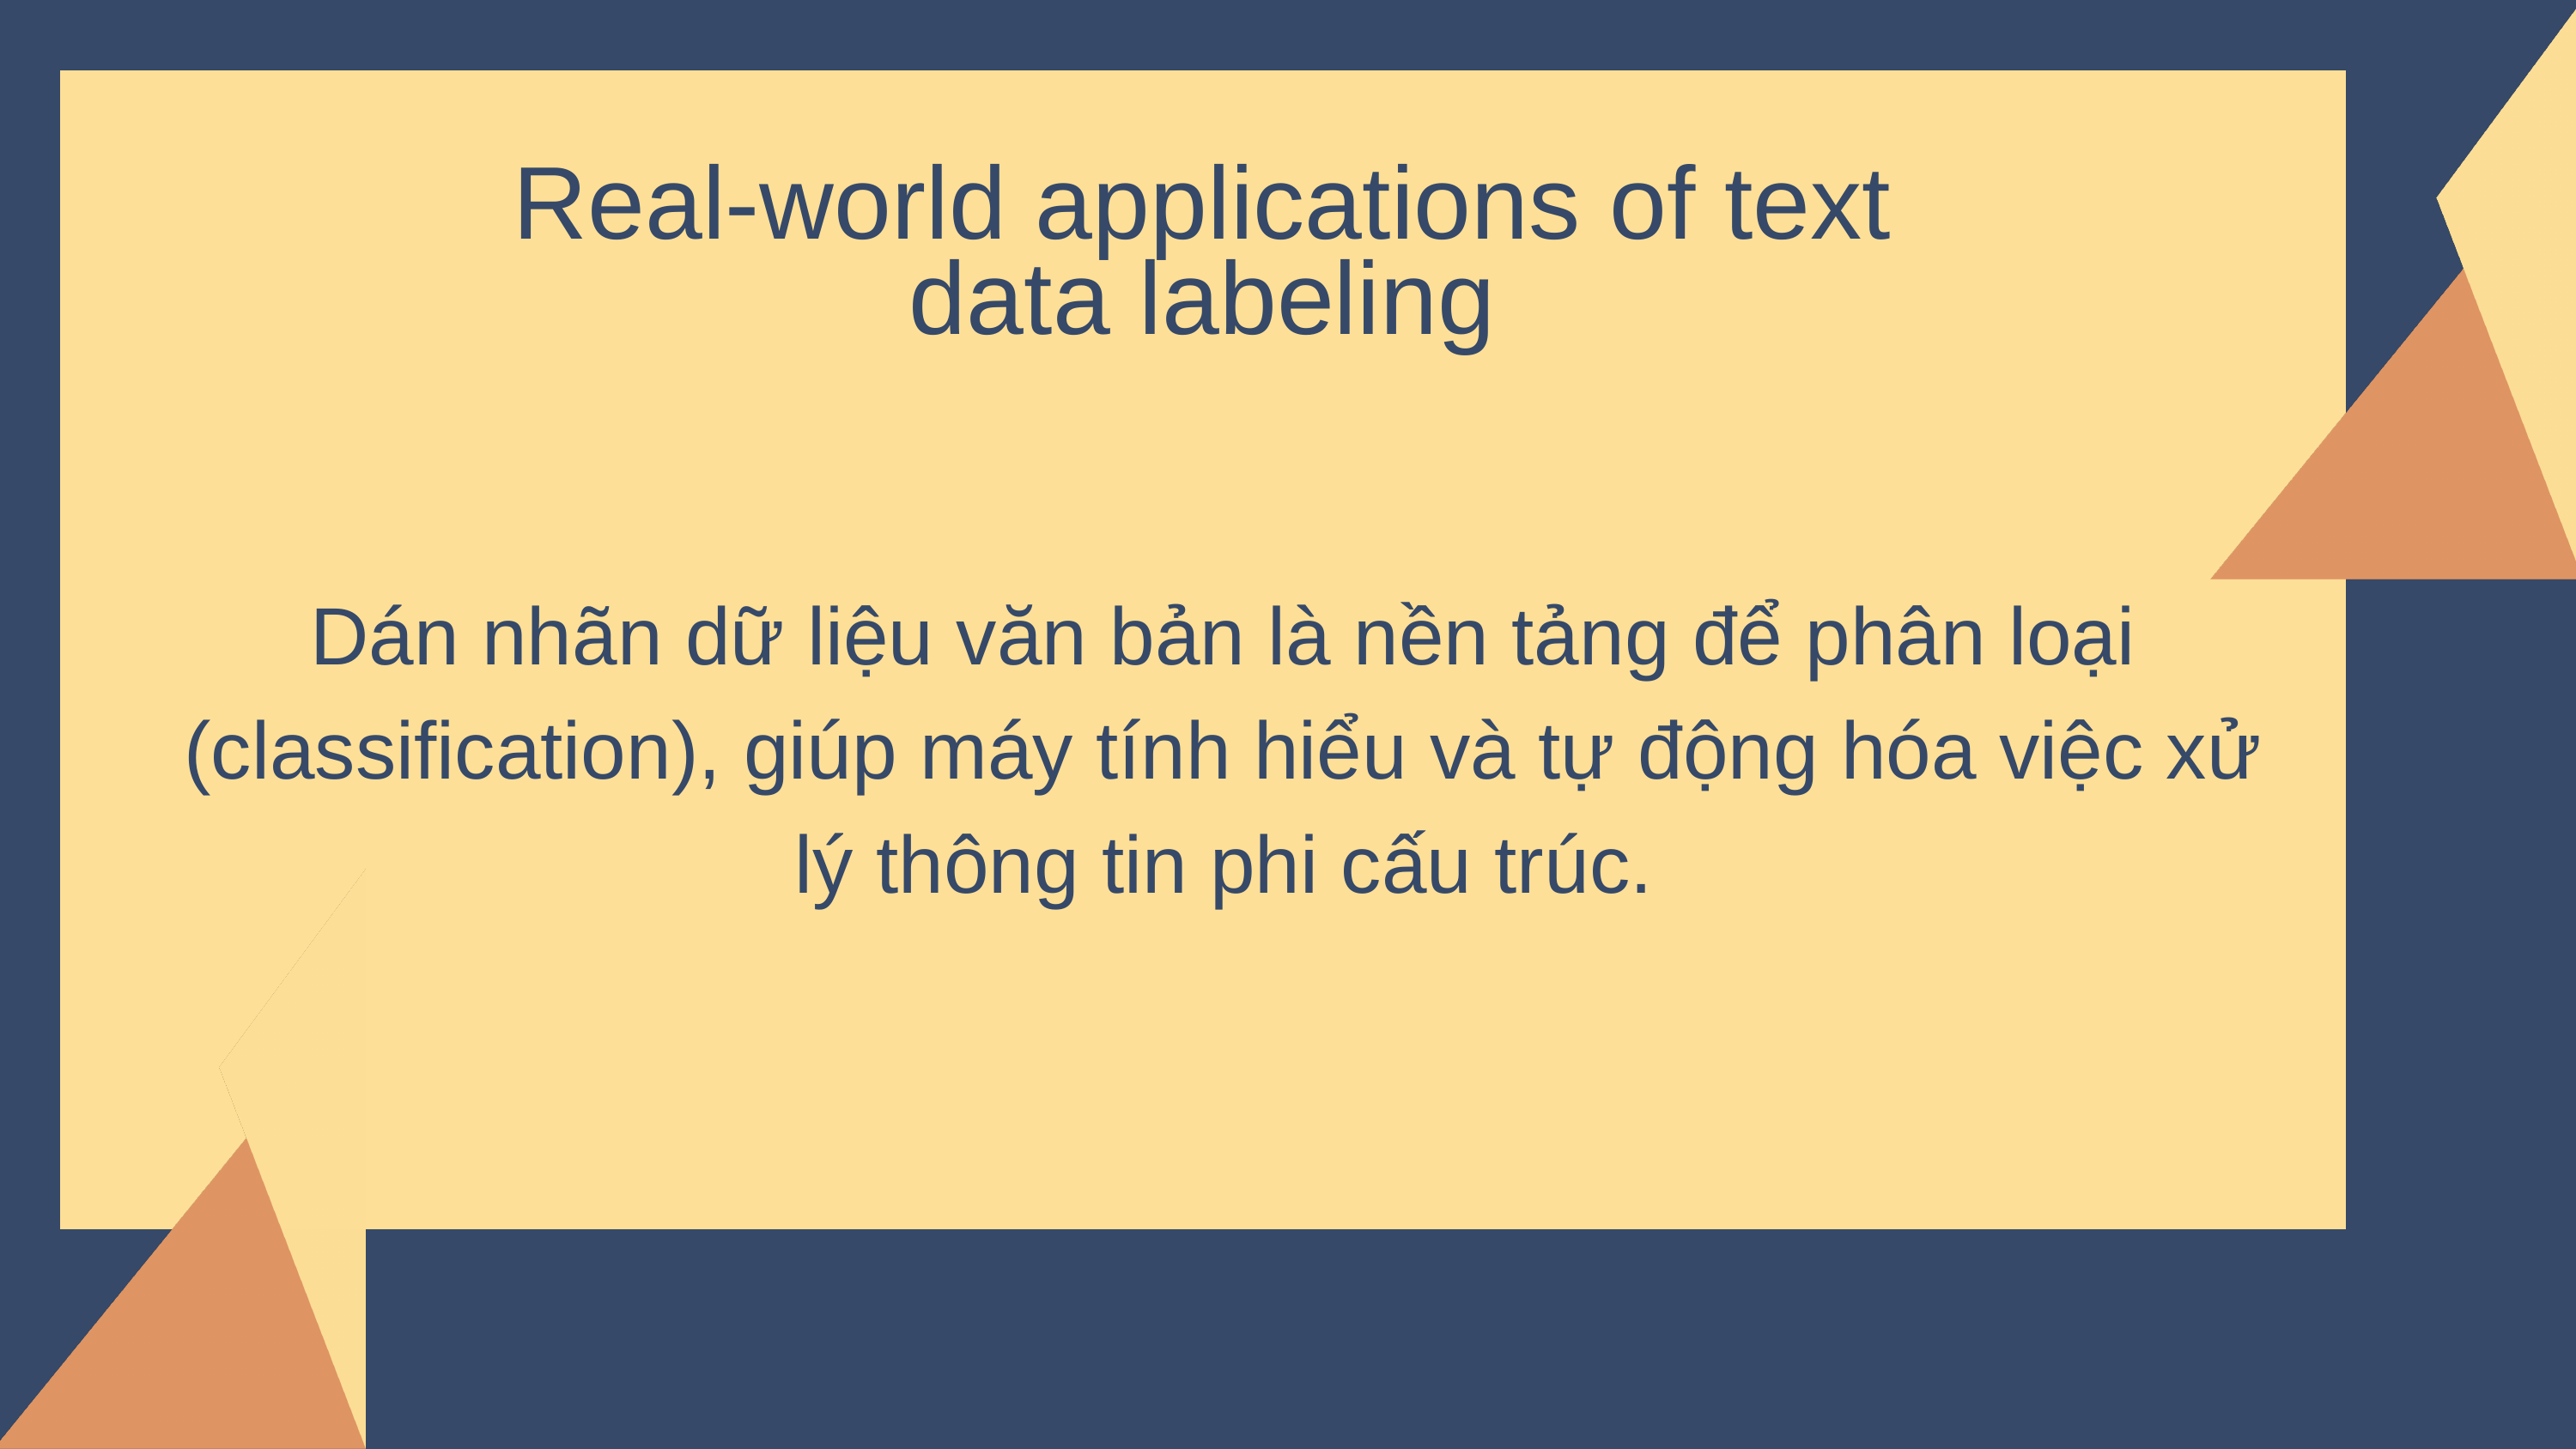

Real-world applications of text data labeling

Dán nhãn dữ liệu văn bản là nền tảng để phân loại (classification), giúp máy tính hiểu và tự động hóa việc xử lý thông tin phi cấu trúc.